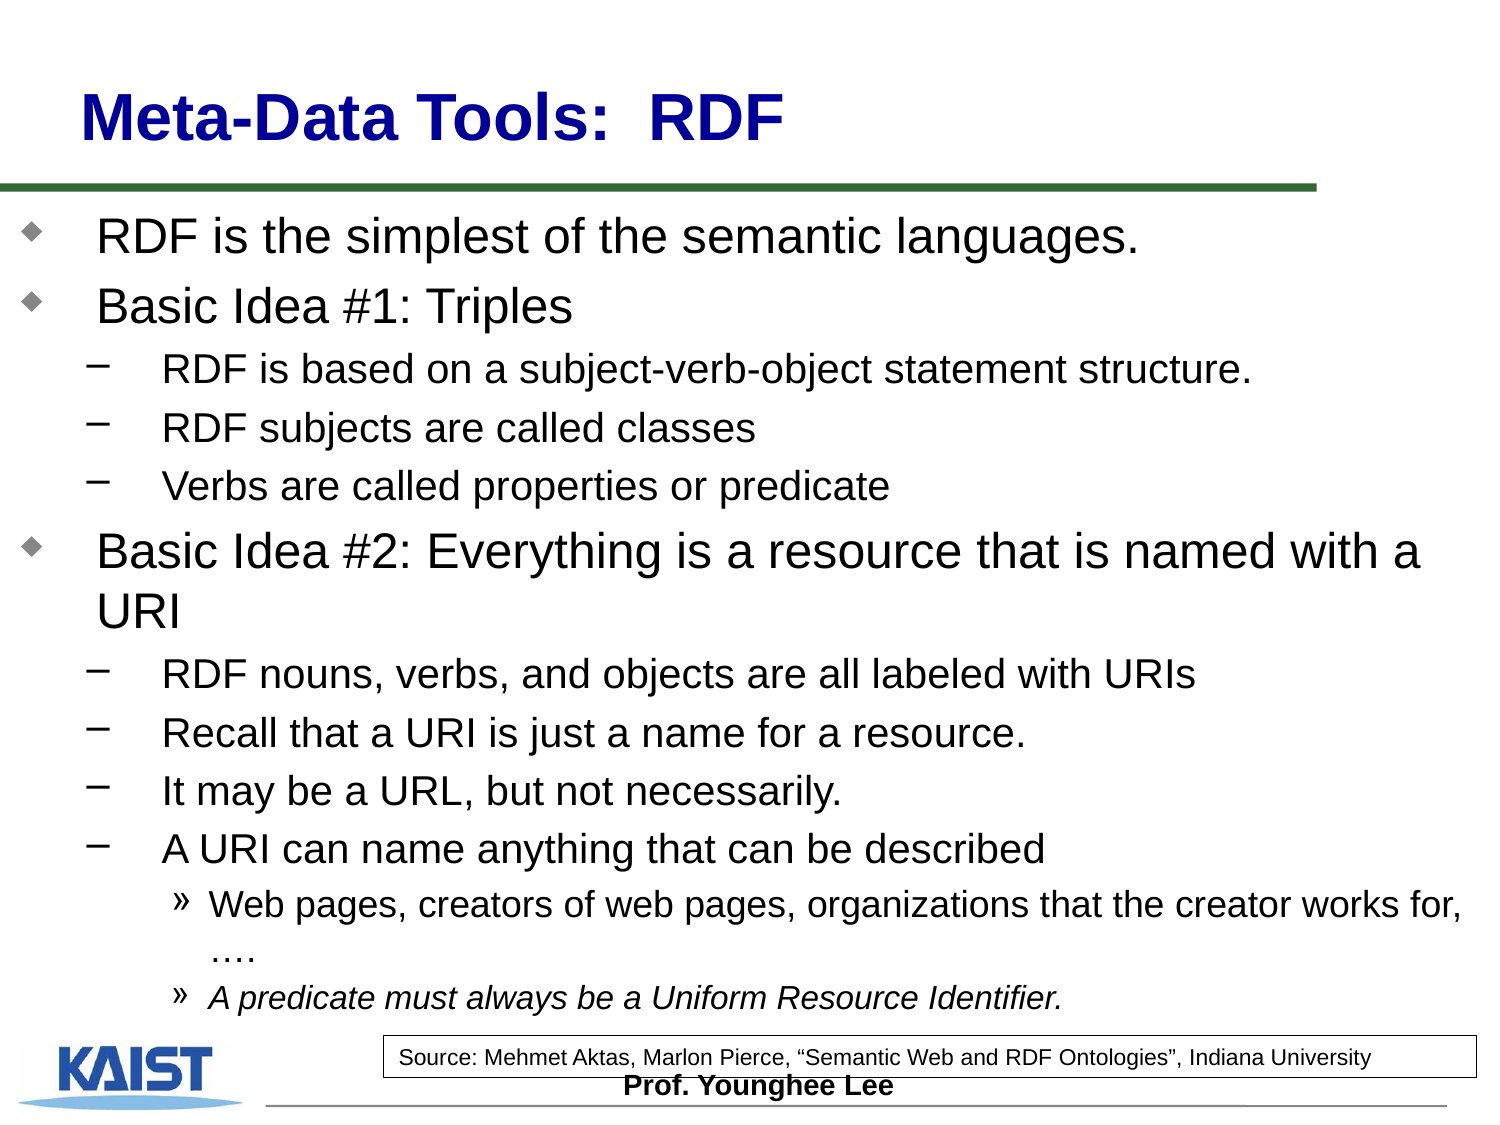

Meta-Data Tools:  RDF
RDF is the simplest of the semantic languages.
Basic Idea #1: Triples
RDF is based on a subject-verb-object statement structure.
RDF subjects are called classes
Verbs are called properties or predicate
Basic Idea #2: Everything is a resource that is named with a URI
RDF nouns, verbs, and objects are all labeled with URIs
Recall that a URI is just a name for a resource.
It may be a URL, but not necessarily.
A URI can name anything that can be described
Web pages, creators of web pages, organizations that the creator works for,….
A predicate must always be a Uniform Resource Identifier.
Source: Mehmet Aktas, Marlon Pierce, “Semantic Web and RDF Ontologies”, Indiana University